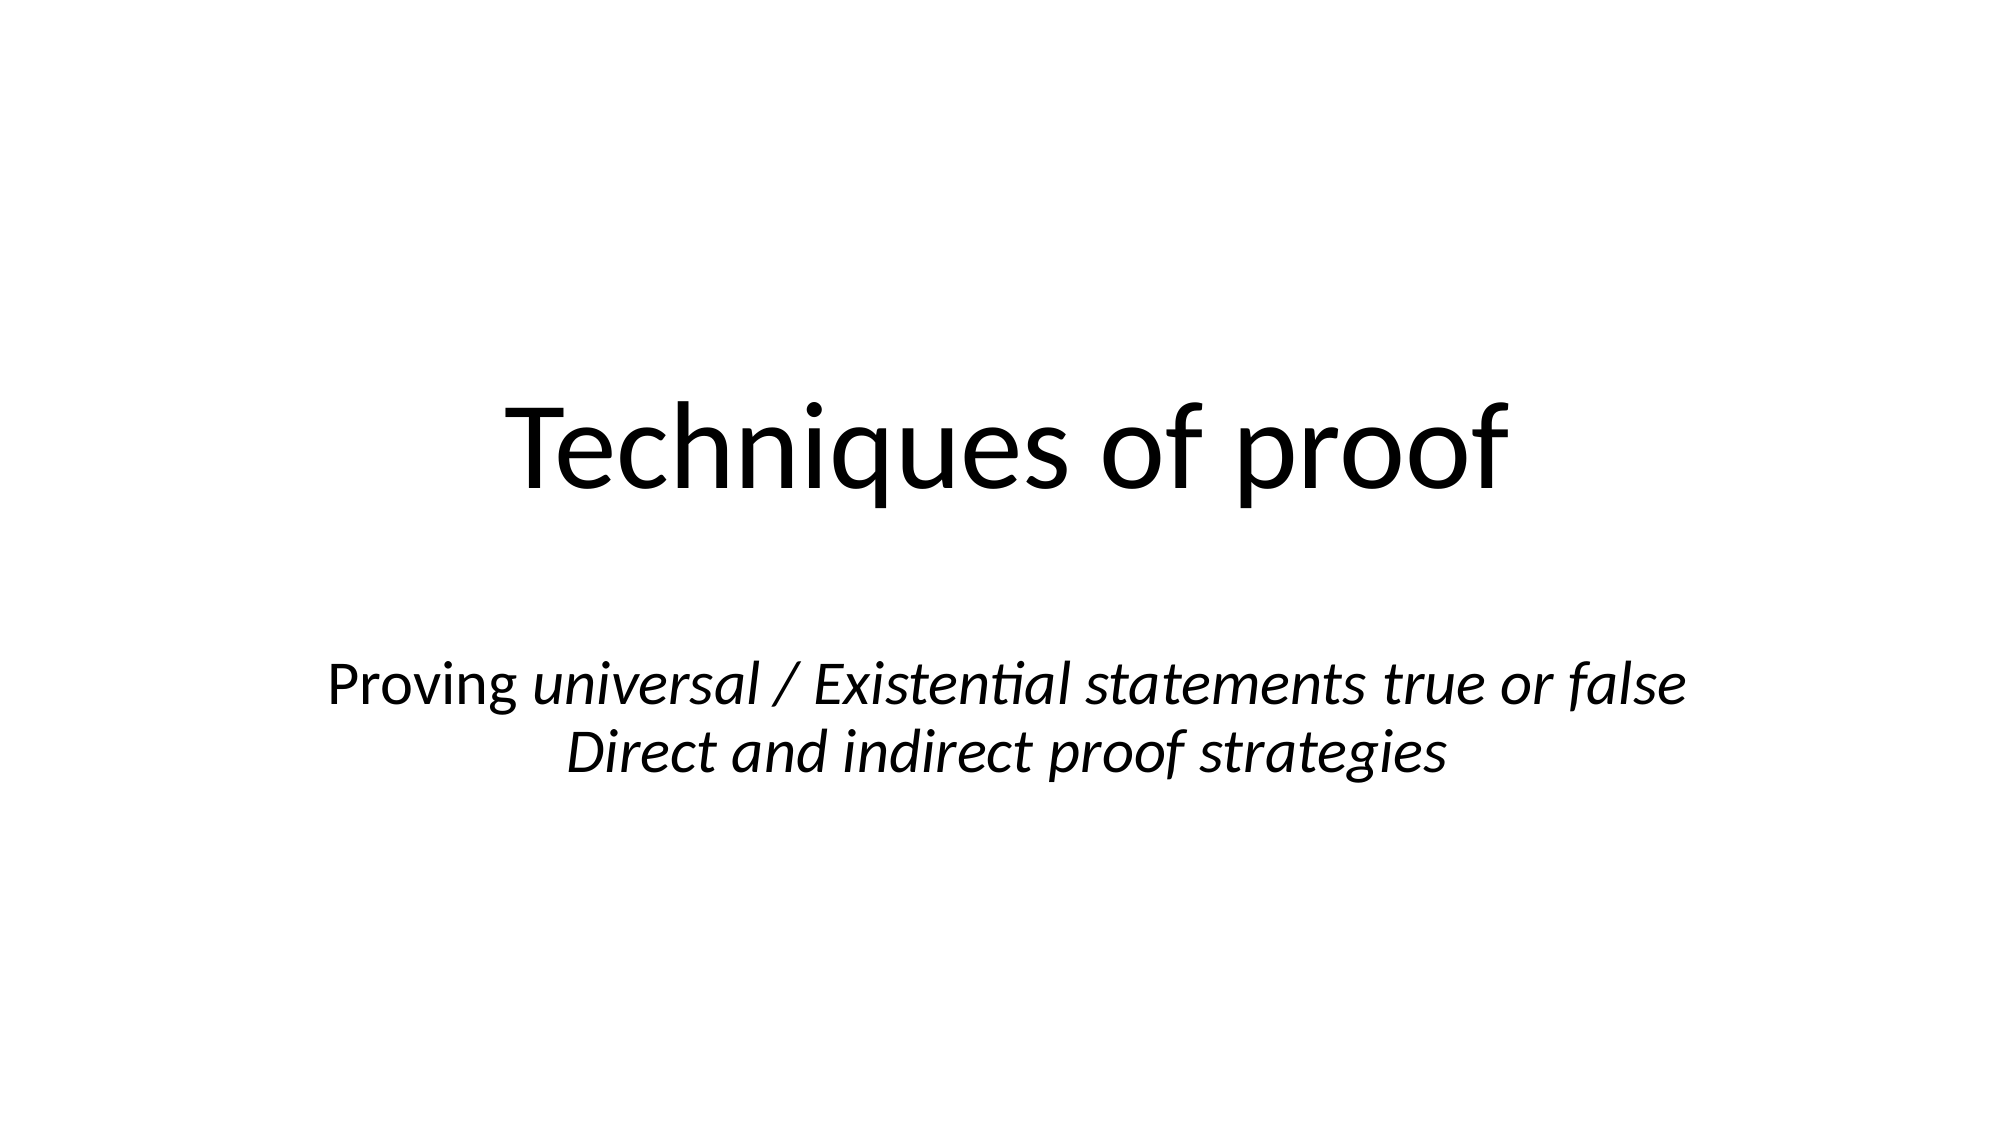

# Techniques of proof Proving universal / Existential statements true or false Direct and indirect proof strategies